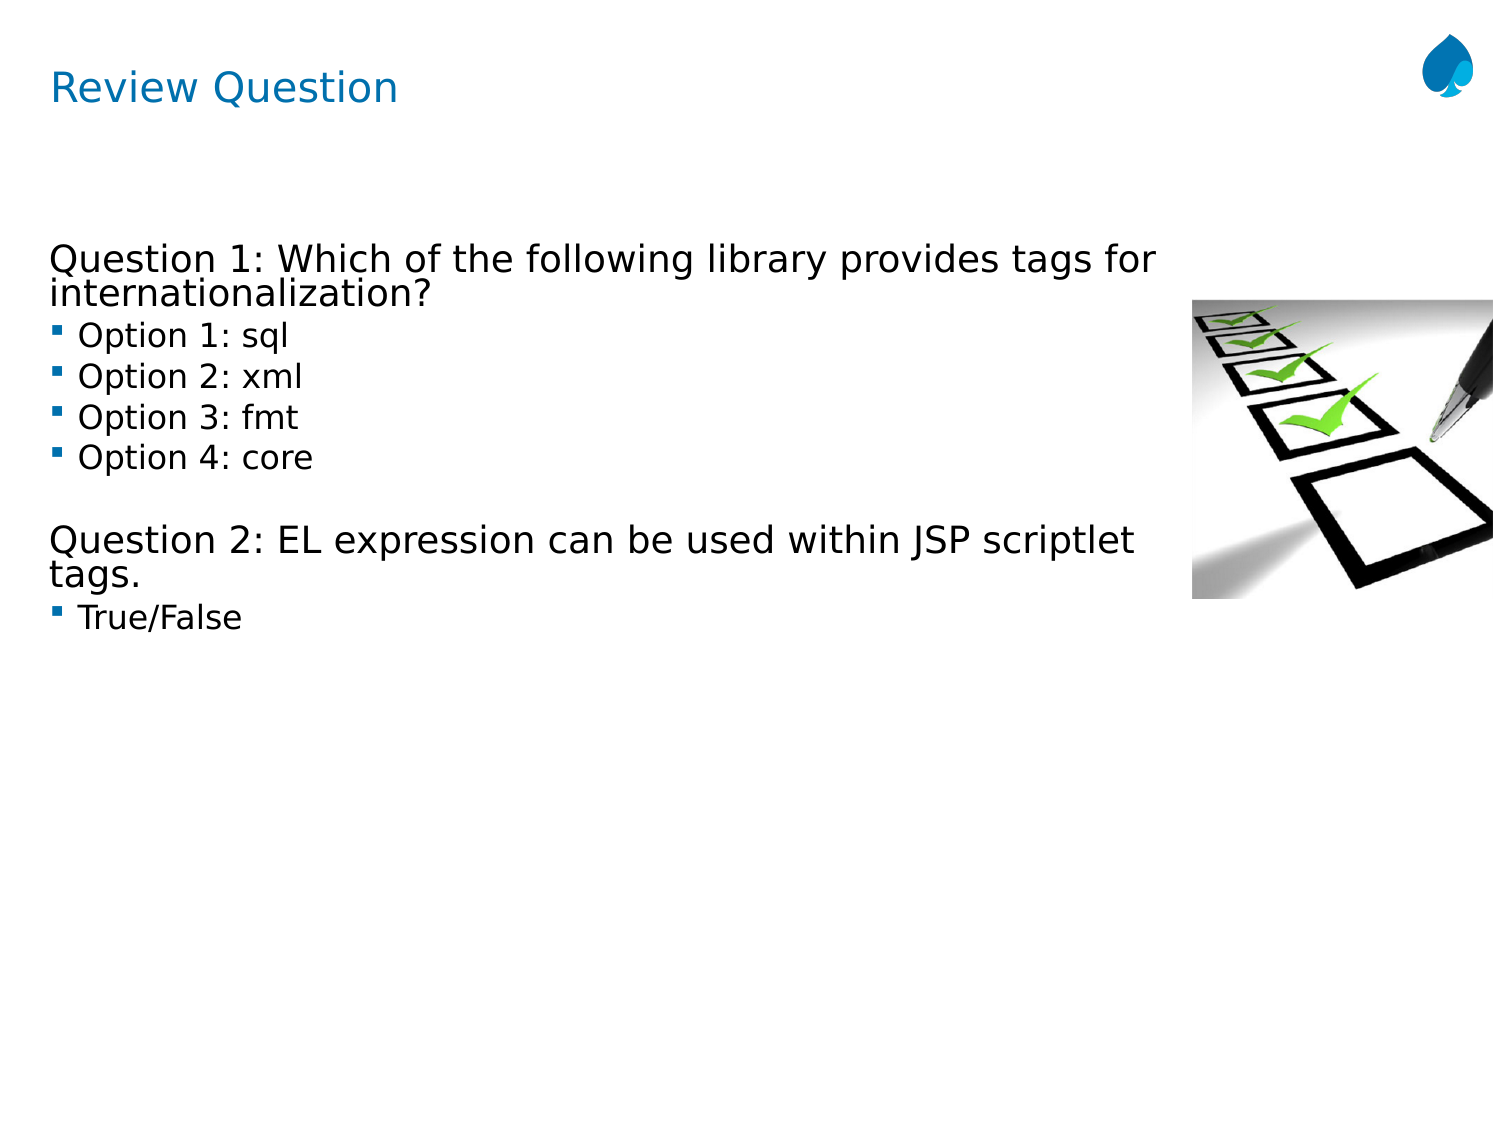

# Review Question
Question 1: Which of the following library provides tags for internationalization?
Option 1: sql
Option 2: xml
Option 3: fmt
Option 4: core

Question 2: EL expression can be used within JSP scriptlet tags.
True/False